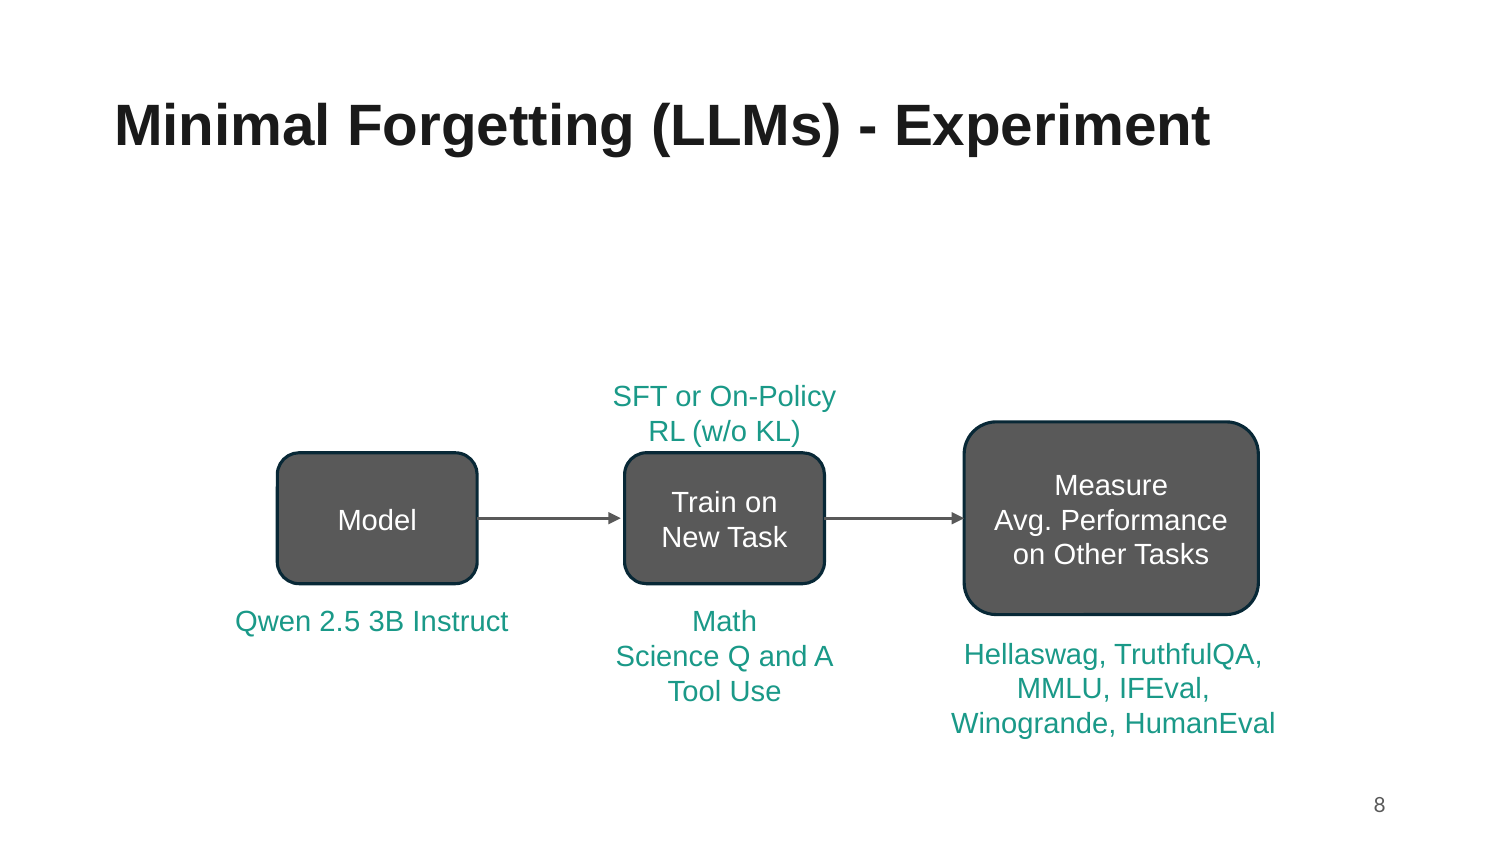

# Minimal Forgetting (LLMs) - Experiment
SFT or On-Policy RL (w/o KL)
Measure
Avg. Performance on Other Tasks
Model
Train on
New Task
Qwen 2.5 3B Instruct
Math
Science Q and A
Tool Use
Hellaswag, TruthfulQA, MMLU, IFEval, Winogrande, HumanEval
8